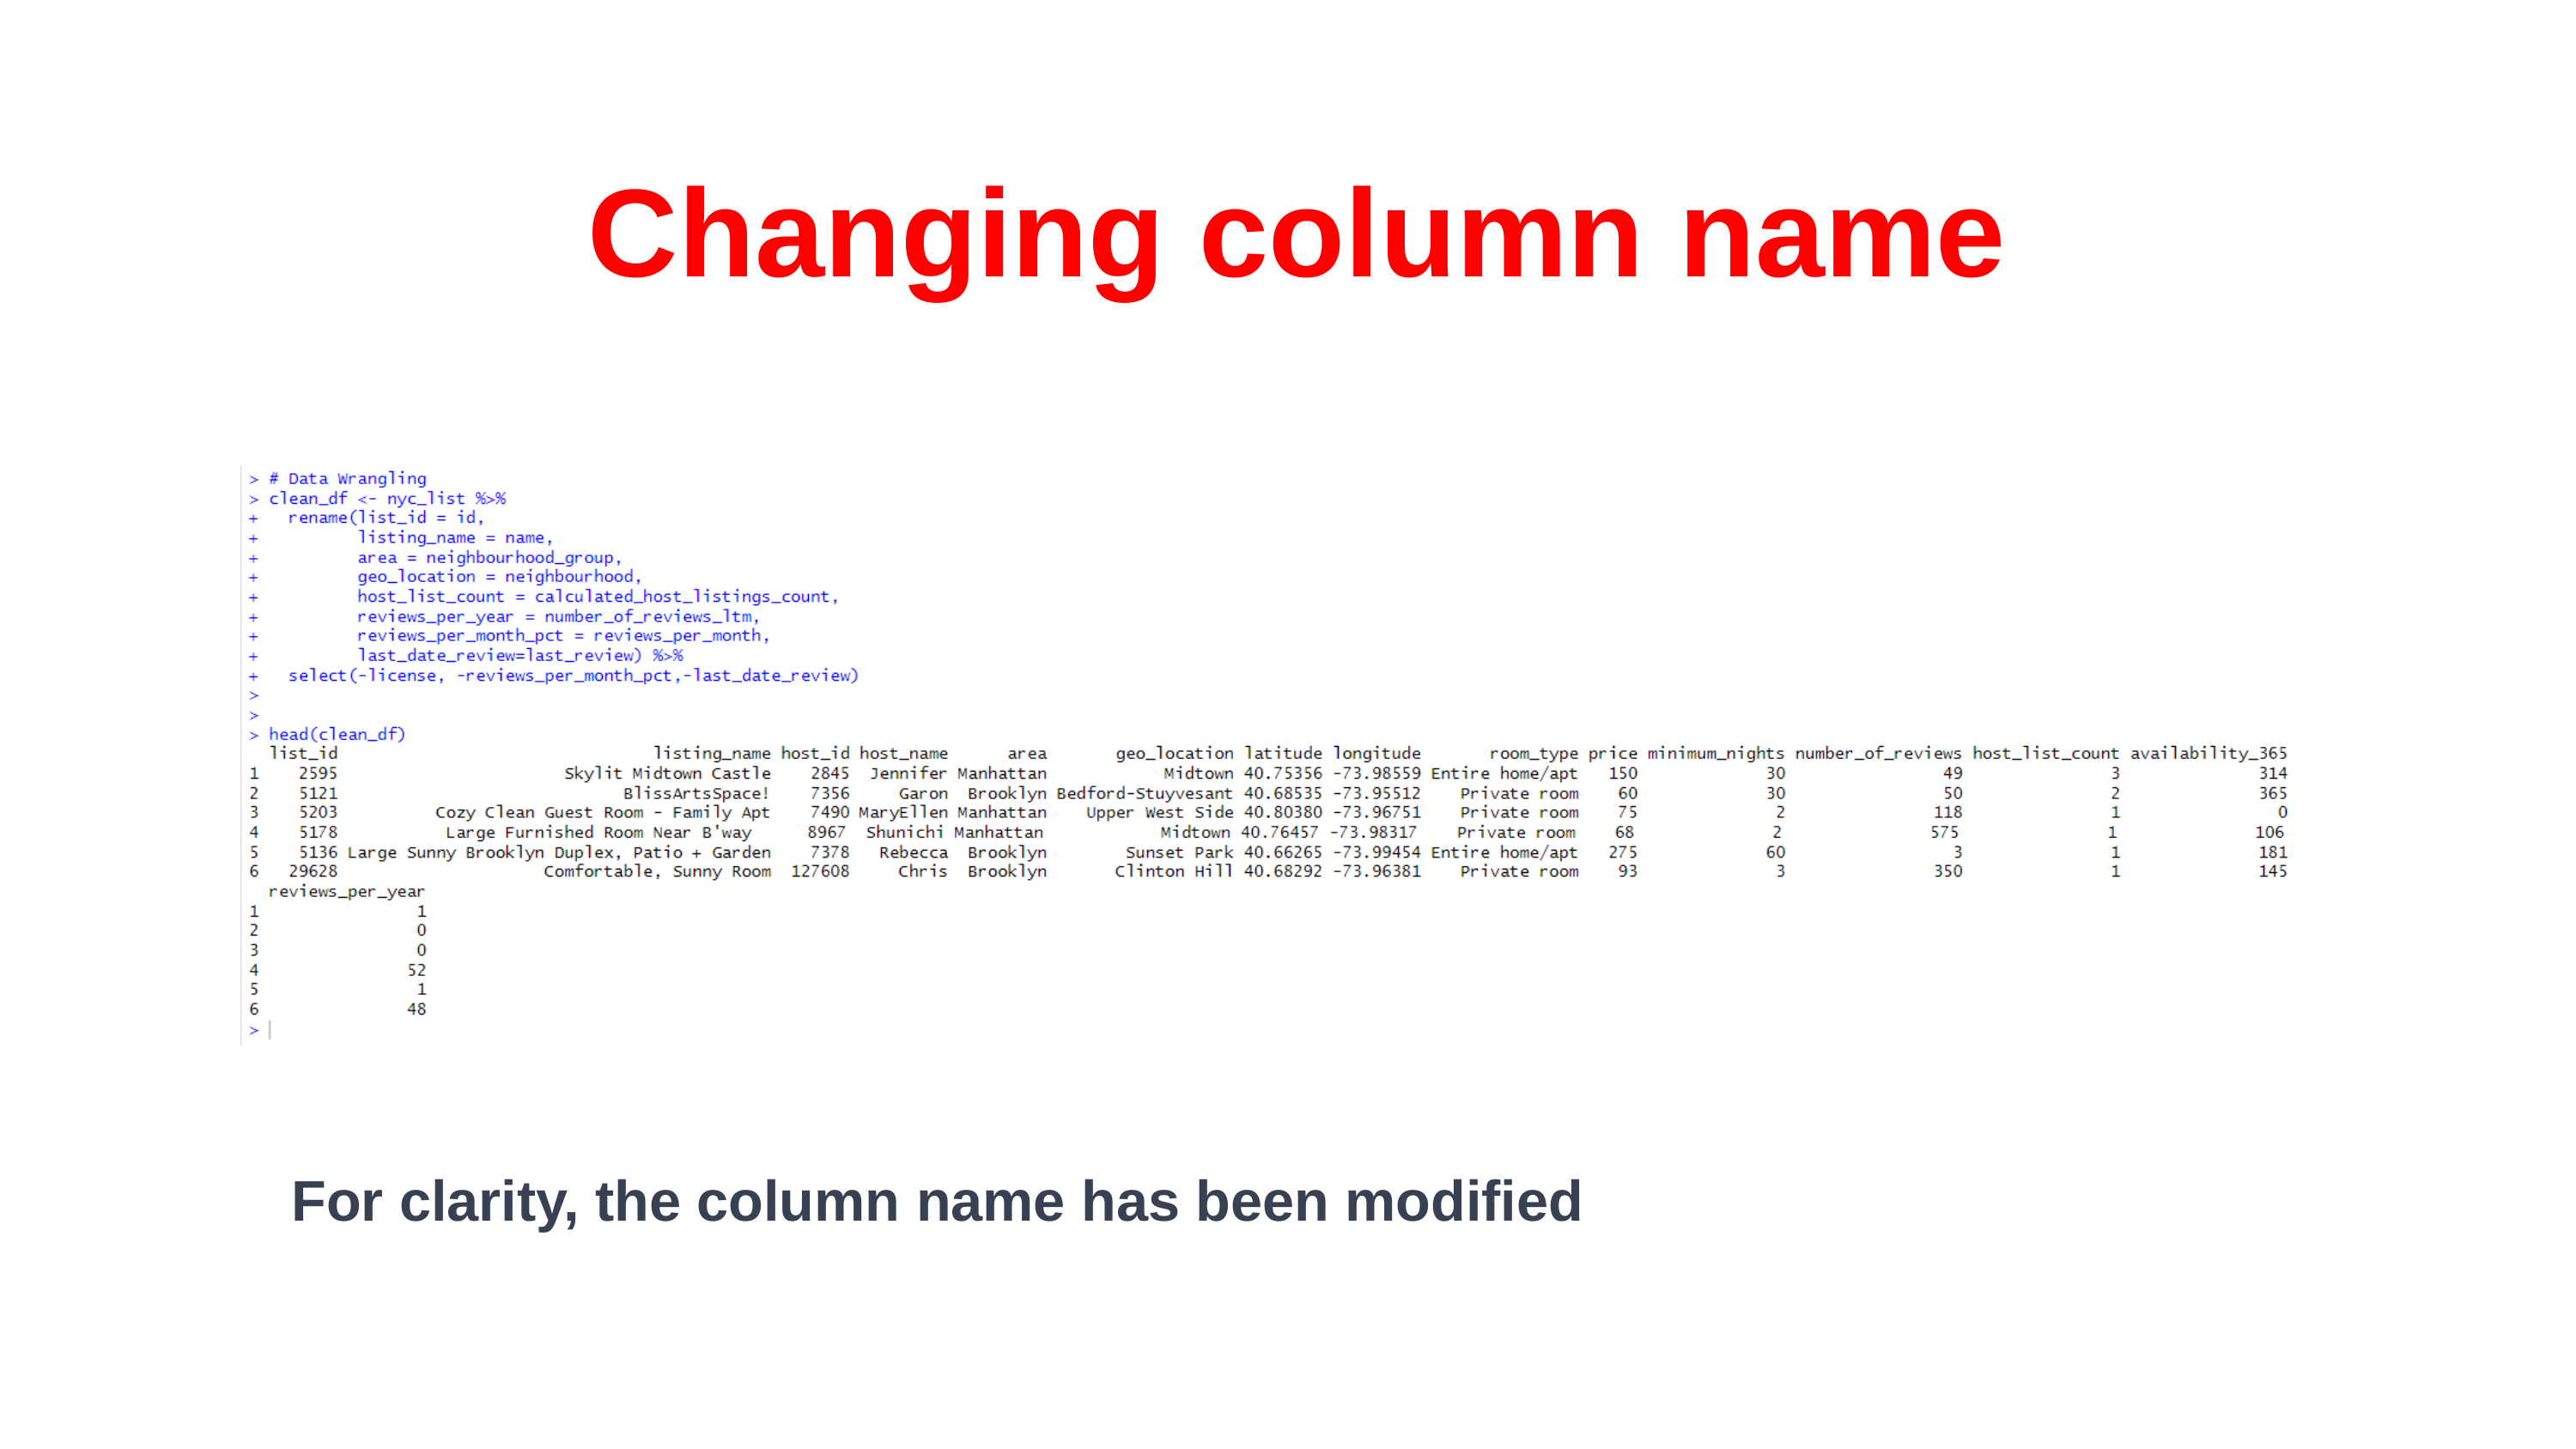

Changing column name

For clarity, the column name has been modified